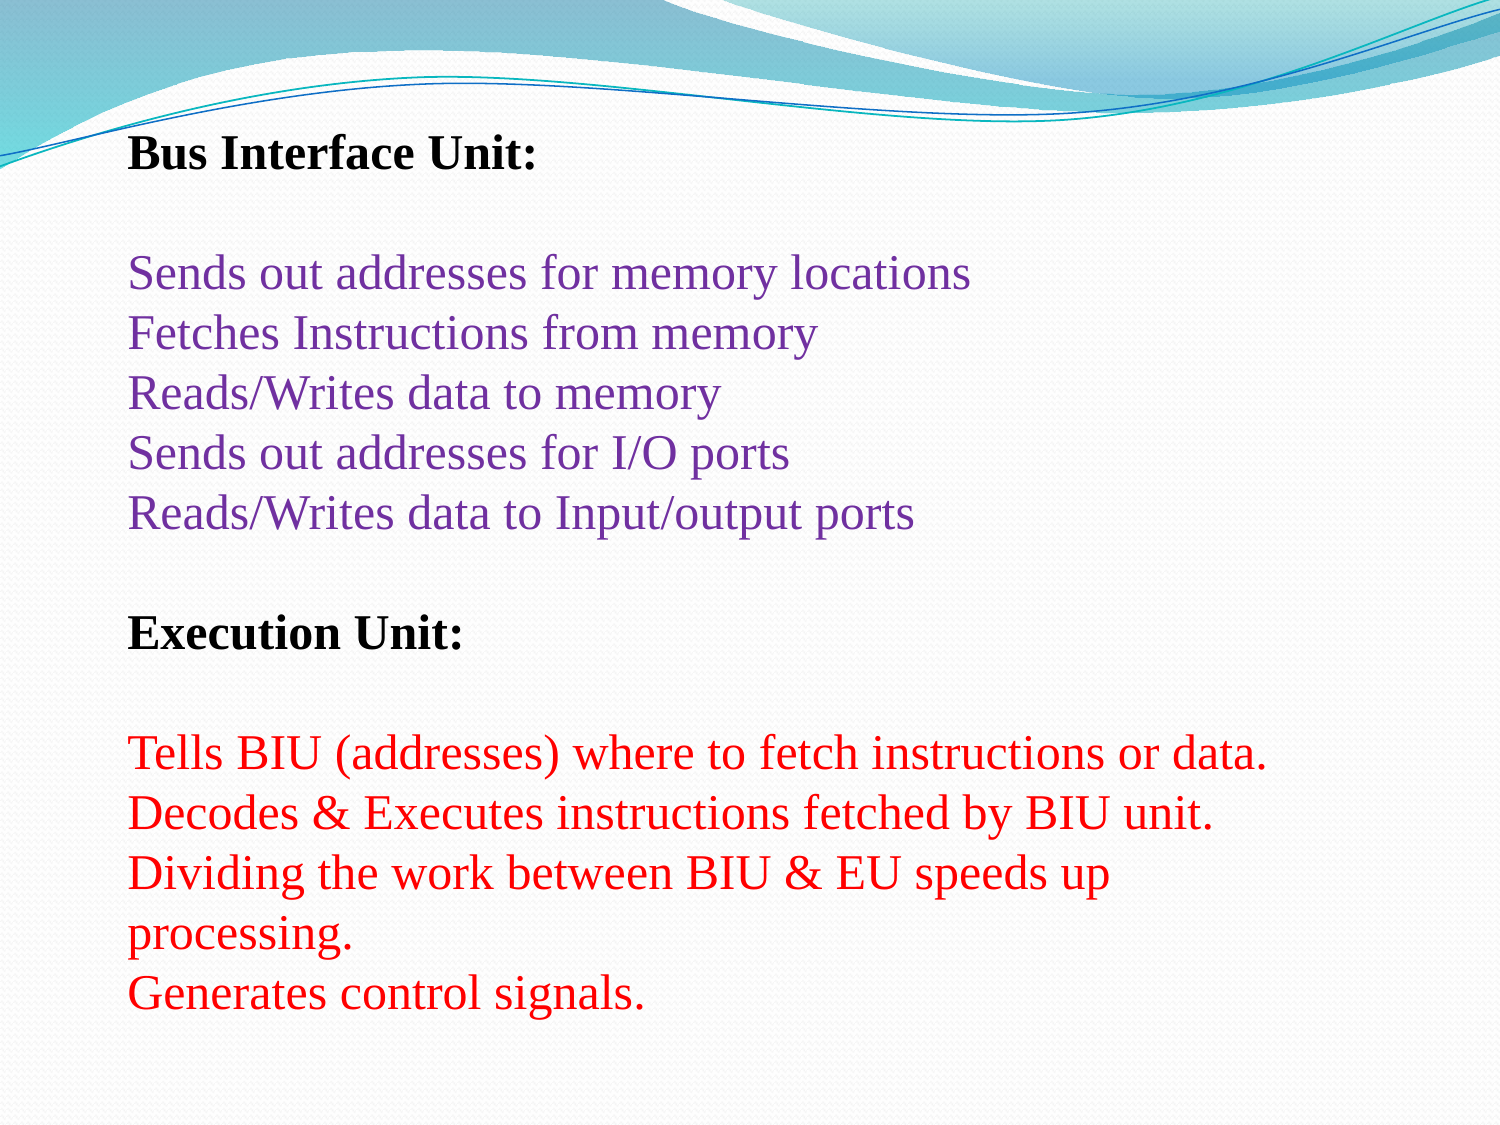

Bus Interface Unit:

Sends out addresses for memory locations
Fetches Instructions from memory
Reads/Writes data to memory
Sends out addresses for I/O ports
Reads/Writes data to Input/output ports

Execution Unit:

Tells BIU (addresses) where to fetch instructions or data.
Decodes & Executes instructions fetched by BIU unit.
Dividing the work between BIU & EU speeds up processing.
Generates control signals.